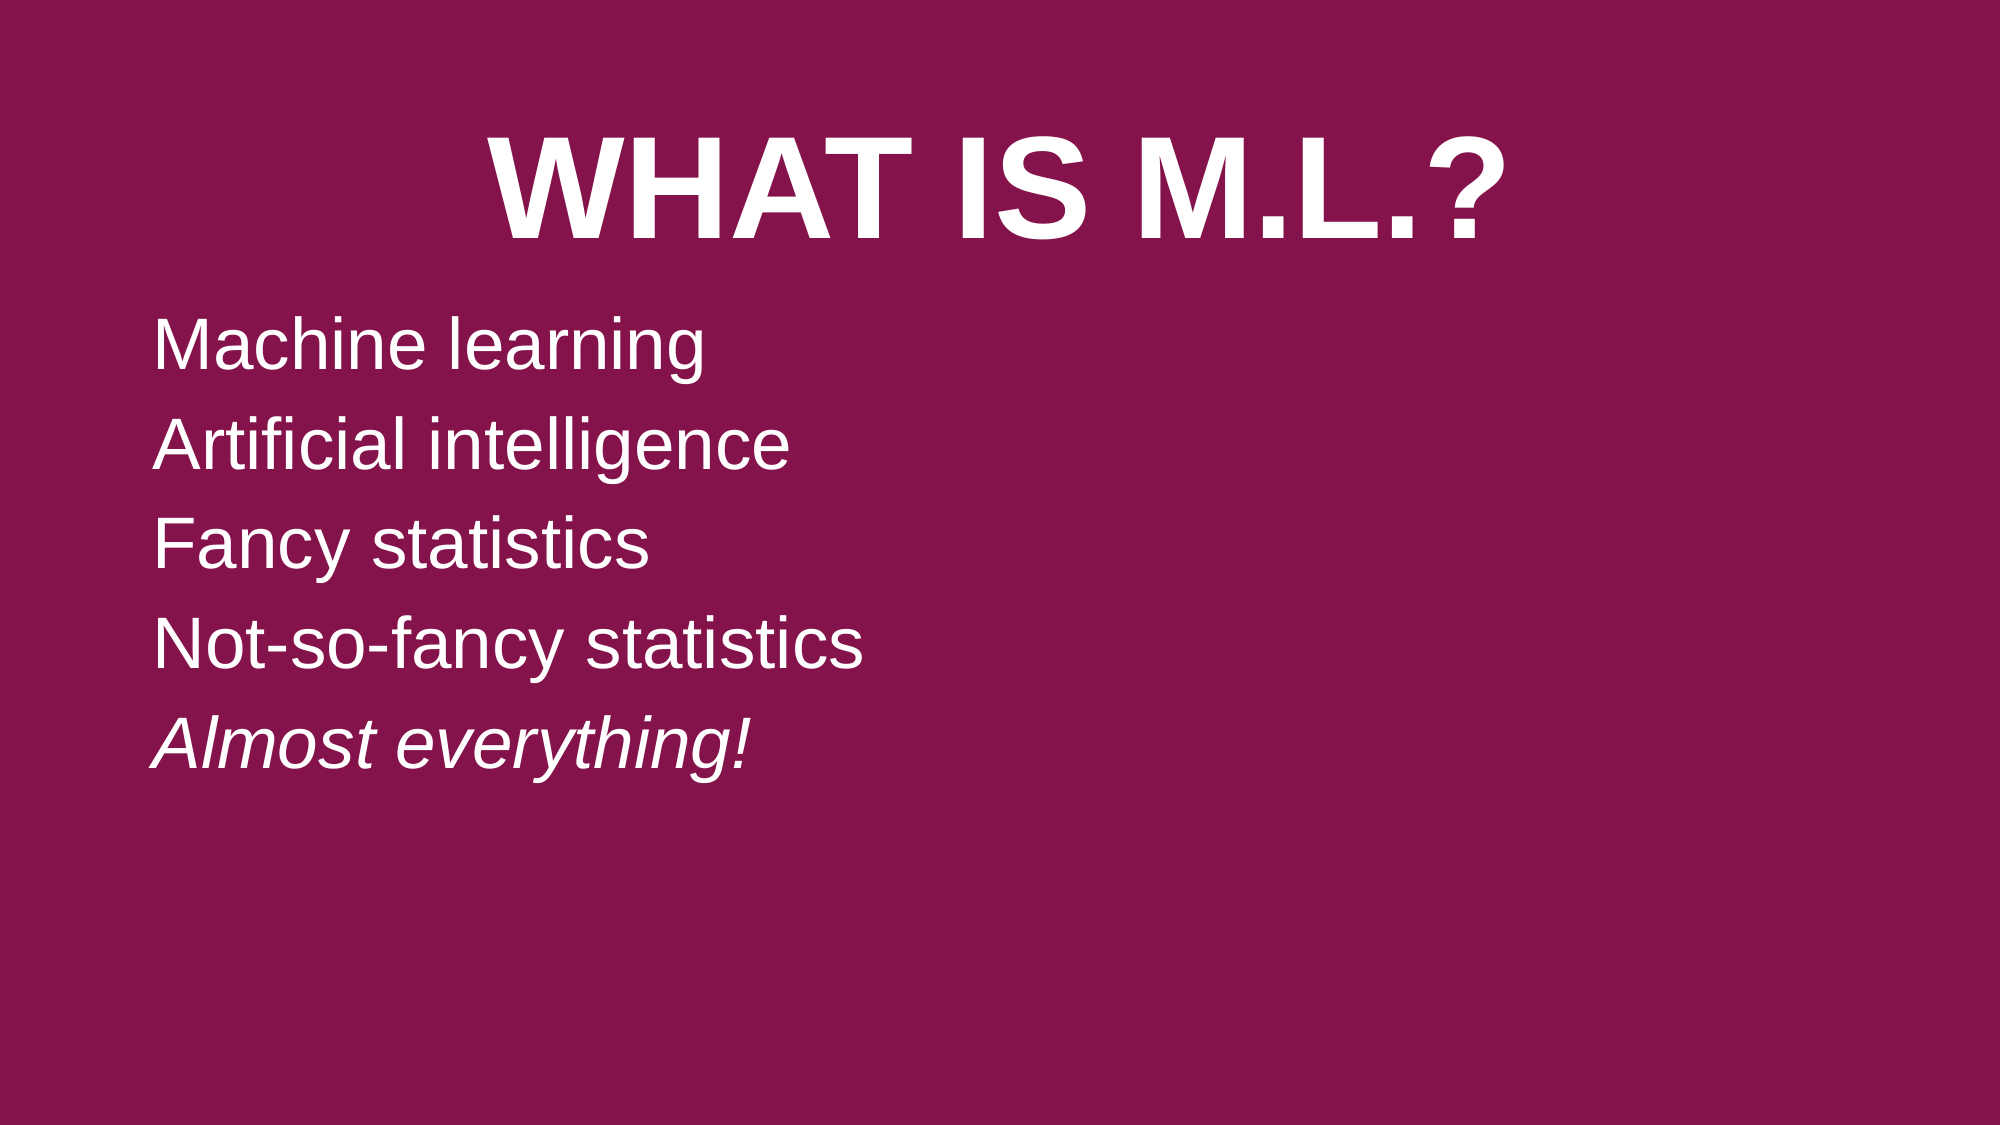

# What is M.L.?
Machine learning
Artificial intelligence
Fancy statistics
Not-so-fancy statistics
Almost everything!